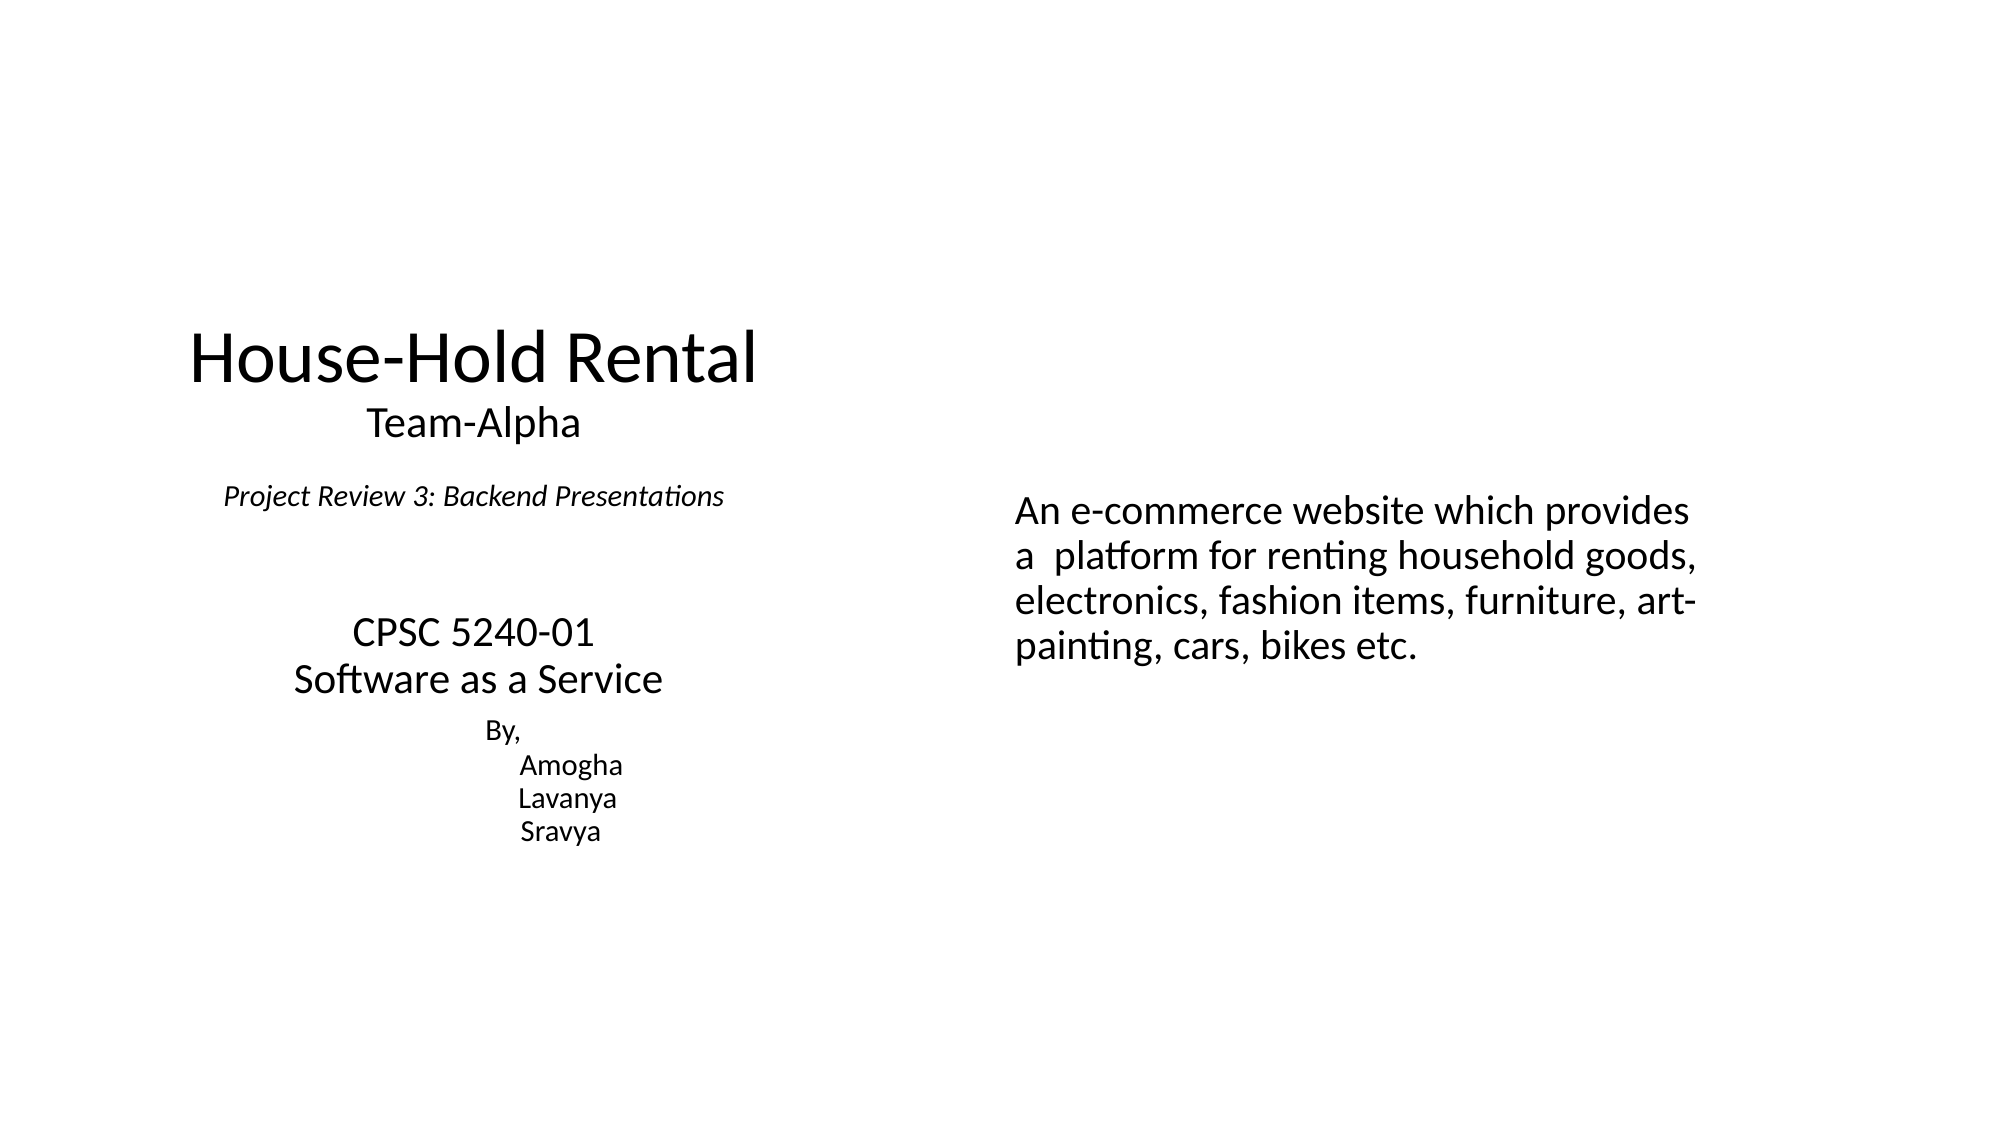

# House-Hold Rental Team-Alpha Project Review 3: Backend Presentations CPSC 5240-01 Software as a Service By, Amogha Lavanya Sravya
An e-commerce website which provides a  platform for renting household goods, electronics, fashion items, furniture, art-painting, cars, bikes etc.